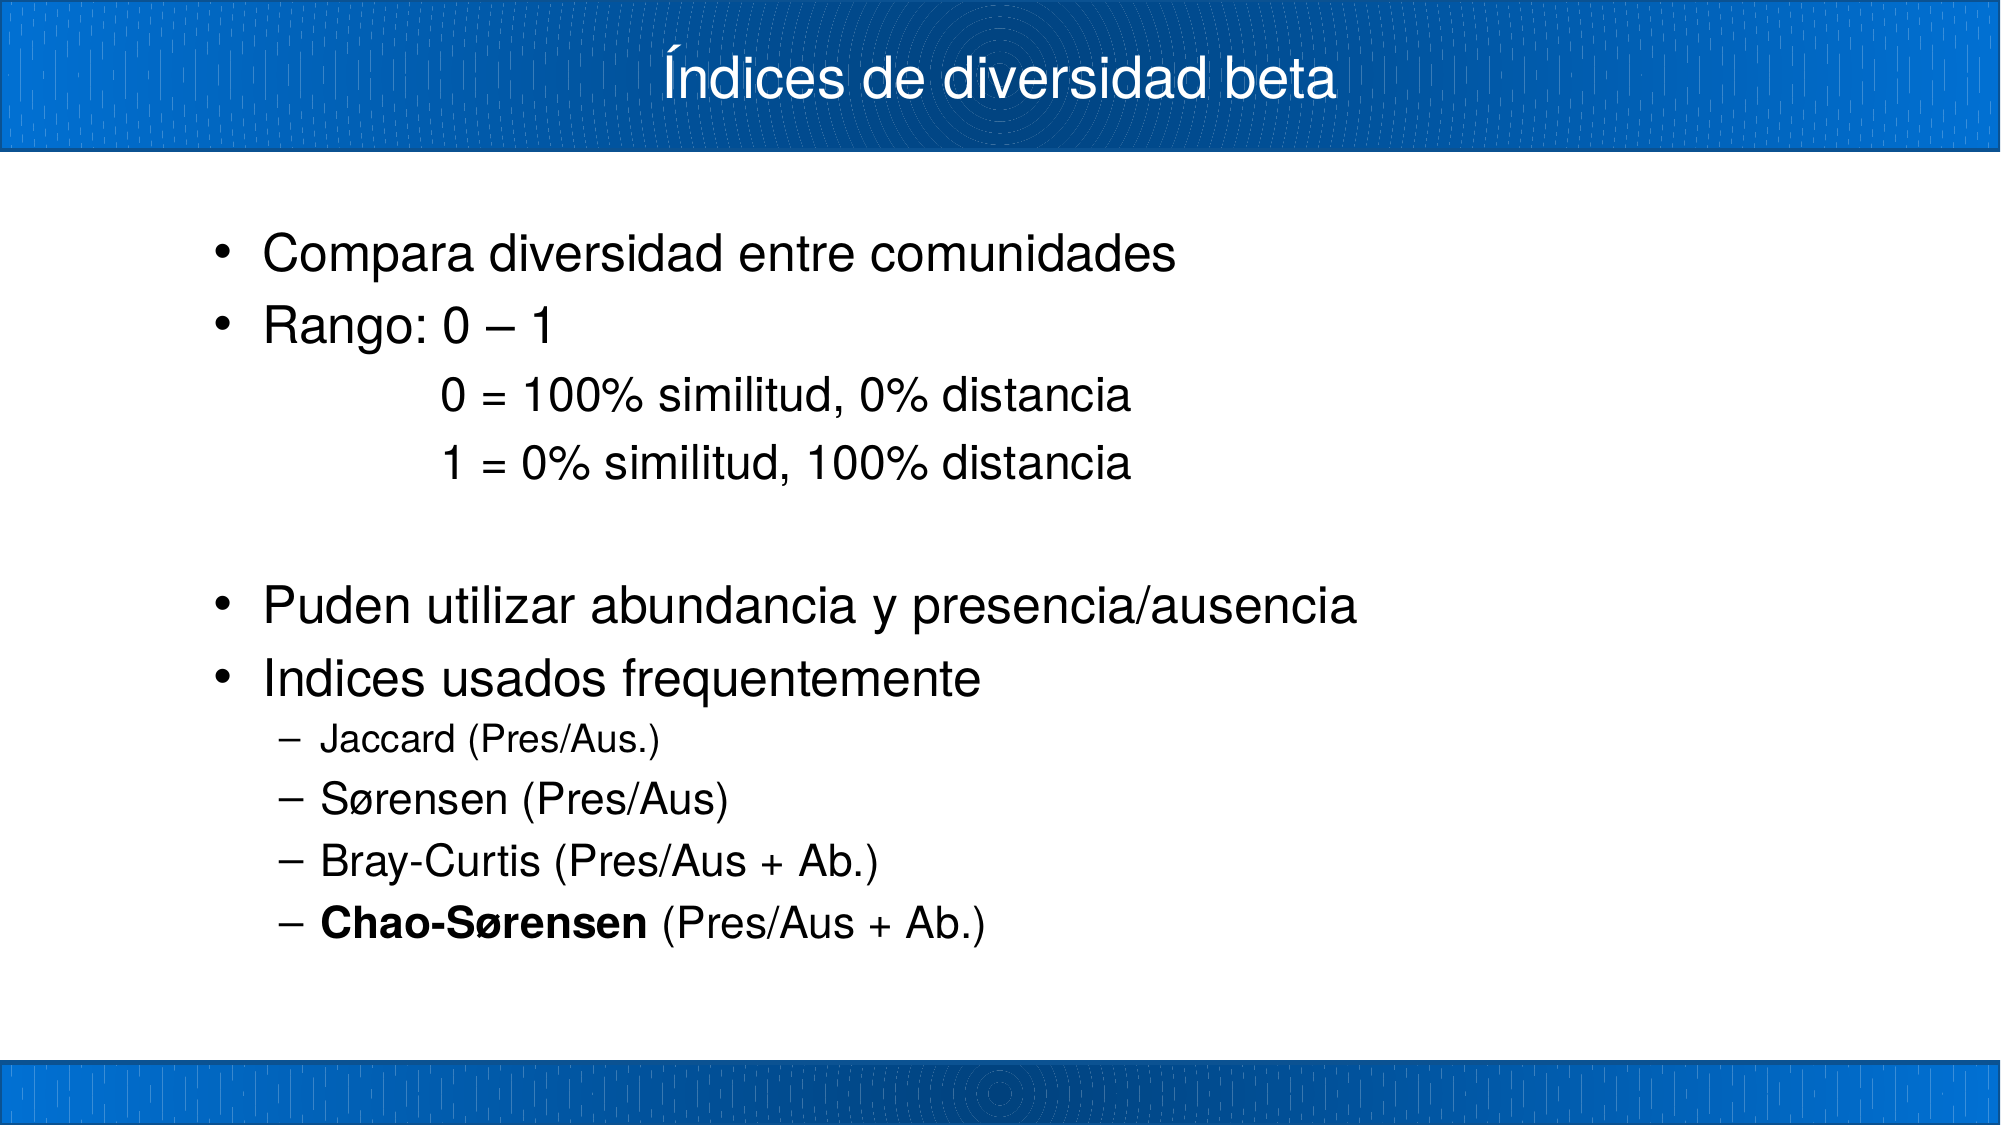

# Índices de diversidad beta
Compara diversidad entre comunidades
Rango: 0 – 1
0 = 100% similitud, 0% distancia
1 = 0% similitud, 100% distancia

Puden utilizar abundancia y presencia/ausencia
Indices usados frequentemente
Jaccard (Pres/Aus.)
Sørensen (Pres/Aus)
Bray-Curtis (Pres/Aus + Ab.)
Chao-Sørensen (Pres/Aus + Ab.)